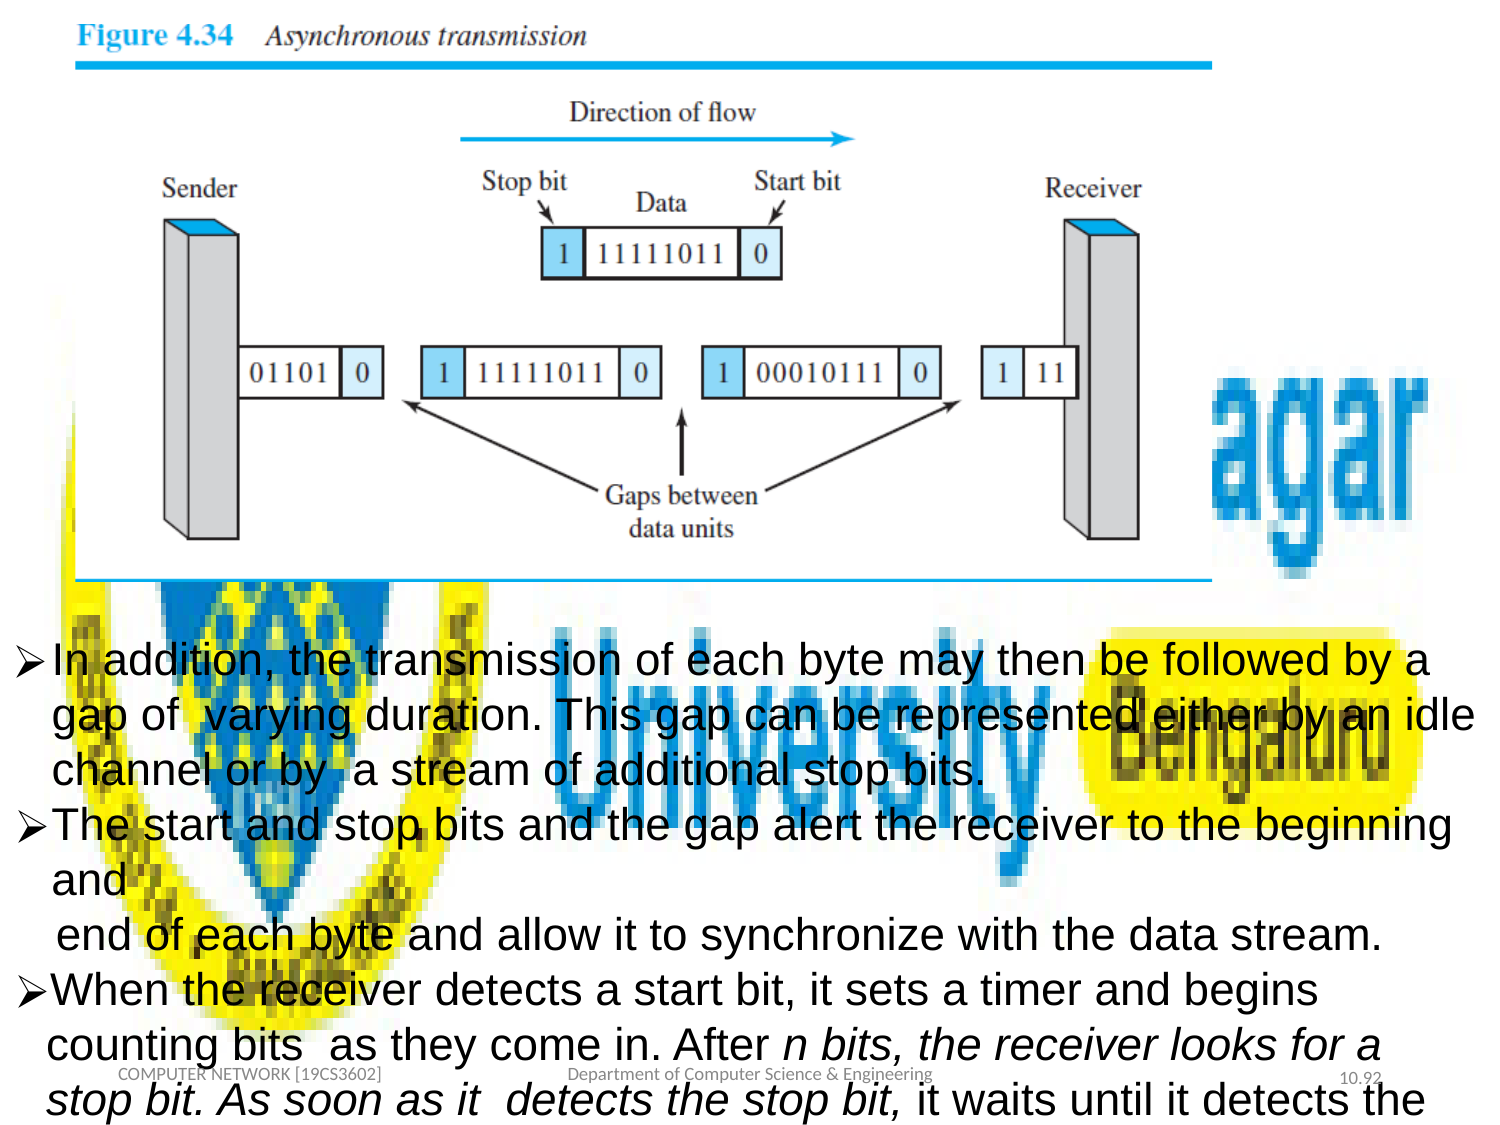

In addition, the transmission of each byte may then be followed by a gap of  varying duration. This gap can be represented either by an idle channel or by  a stream of additional stop bits.
The start and stop bits and the gap alert the receiver to the beginning and
end of each byte and allow it to synchronize with the data stream.
When the receiver detects a start bit, it sets a timer and begins counting bits  as they come in. After n bits, the receiver looks for a stop bit. As soon as it  detects the stop bit, it waits until it detects the next start bit.
COMPUTER NETWORK [19CS3602]
Department of Computer Science & Engineering
10.92